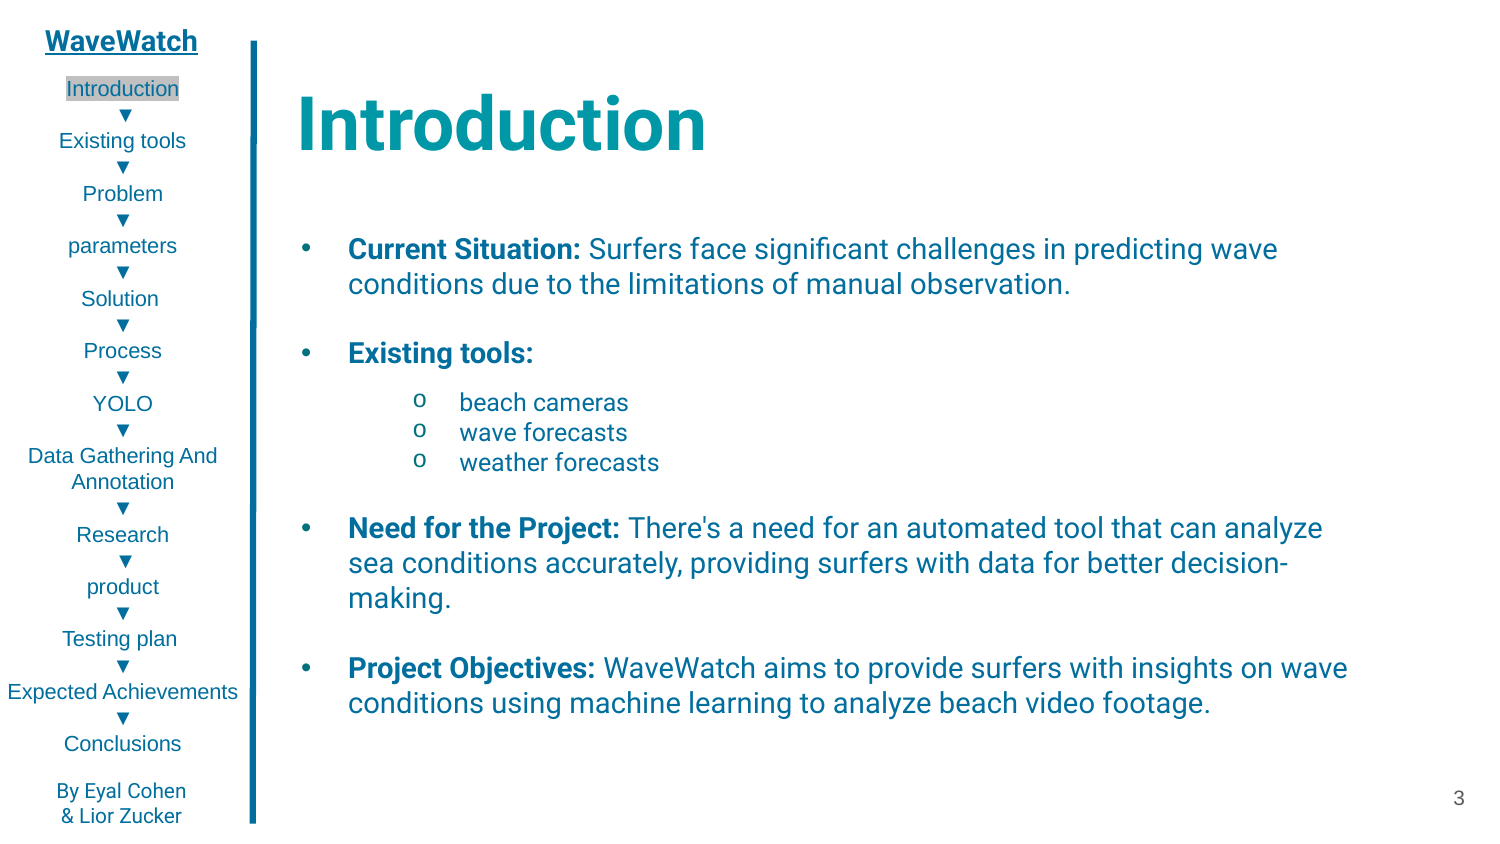

WaveWatch
The problem
Introduction
 ▼
Existing tools
▼
Problem
▼
parameters
▼
Solution
▼
Process
▼
YOLO
▼
Data Gathering And Annotation
▼
Research
 ▼
product
▼
Testing plan
▼
Expected Achievements
▼
Conclusions
Introduction
Current Situation: Surfers face significant challenges in predicting wave conditions due to the limitations of manual observation.

Existing tools:

Need for the Project: There's a need for an automated tool that can analyze sea conditions accurately, providing surfers with data for better decision-making.

Project Objectives: WaveWatch aims to provide surfers with insights on wave conditions using machine learning to analyze beach video footage.
beach cameras
wave forecasts
weather forecasts
By Eyal Cohen
& Lior Zucker
3